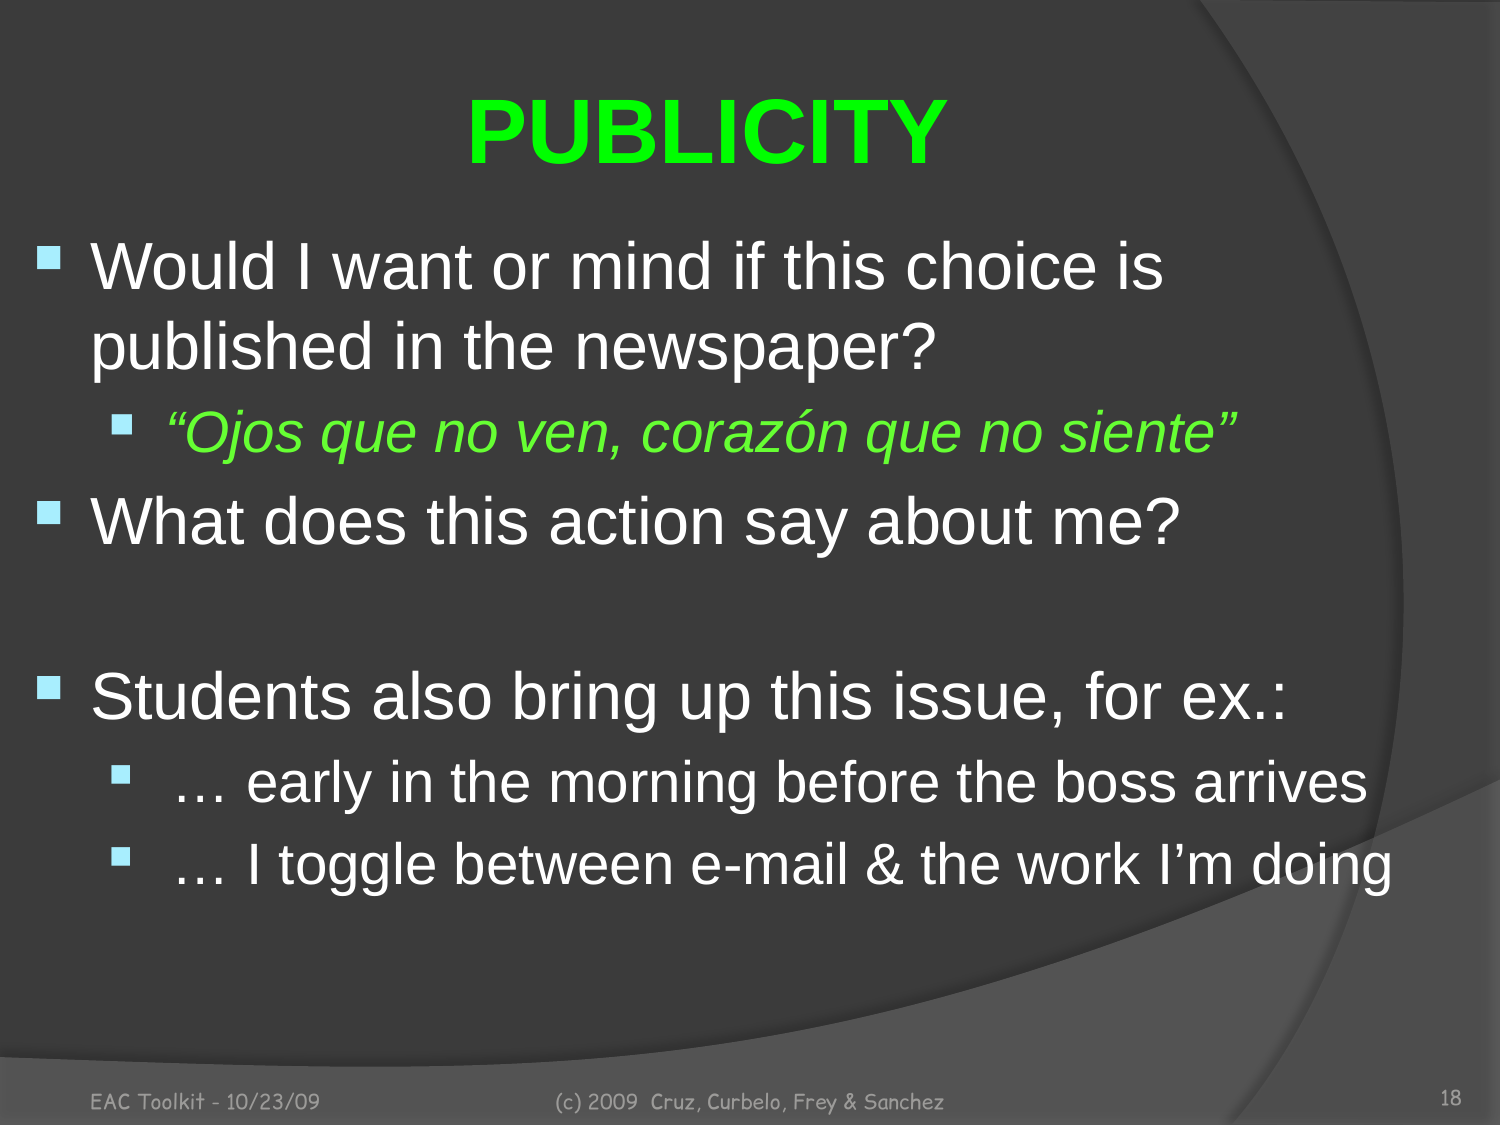

PUBLICITY
Would I want or mind if this choice is published in the newspaper?
“Ojos que no ven, corazón que no siente”
What does this action say about me?

Students also bring up this issue, for ex.:
 … early in the morning before the boss arrives
 … I toggle between e-mail & the work I’m doing
EAC Toolkit - 10/23/09
(c) 2009  Cruz, Curbelo, Frey & Sanchez
18